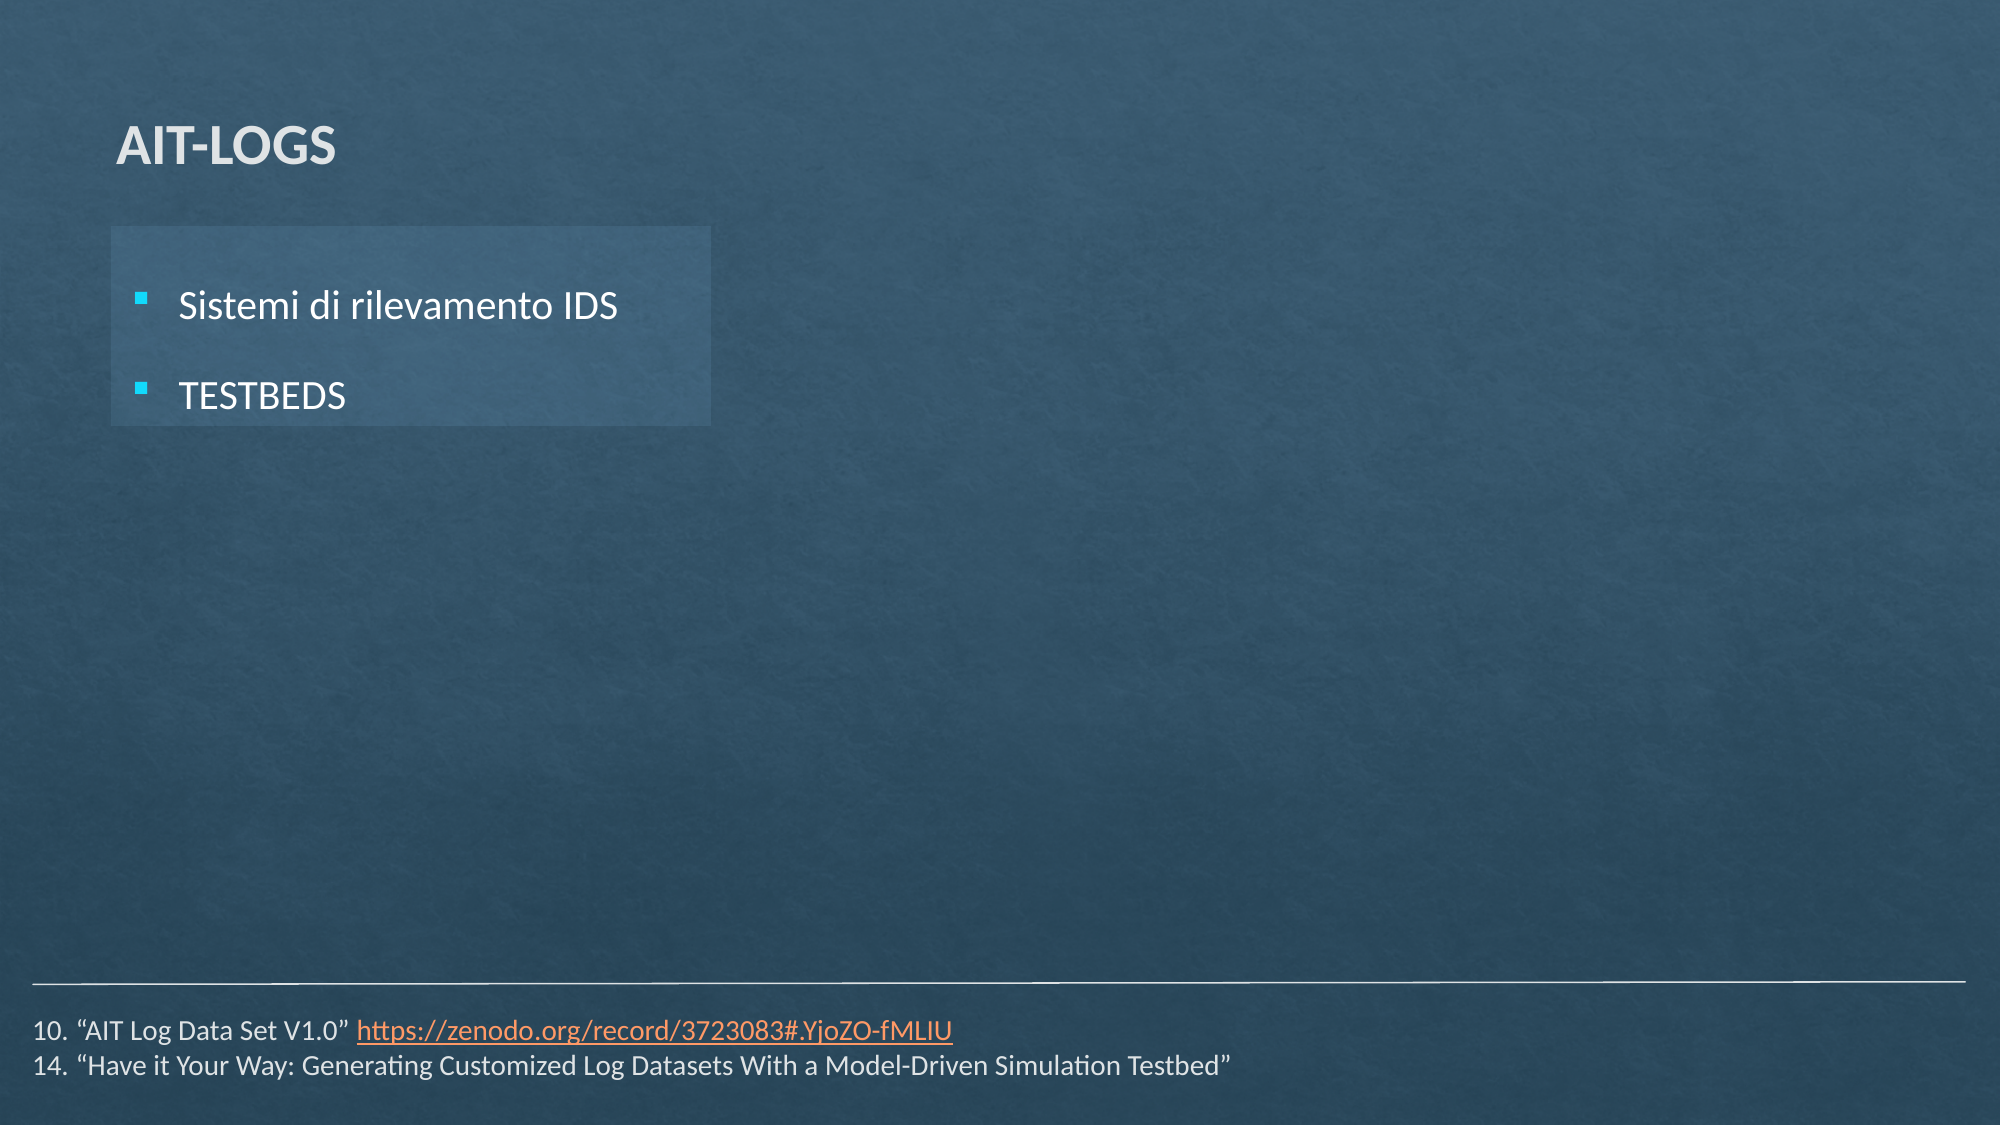

AIT-LOGS

Sistemi di rilevamento IDS

TESTBEDS
10. “AIT Log Data Set V1.0” https://zenodo.org/record/3723083#.YjoZO-fMLIU
14. “Have it Your Way: Generating Customized Log Datasets With a Model-Driven Simulation Testbed”